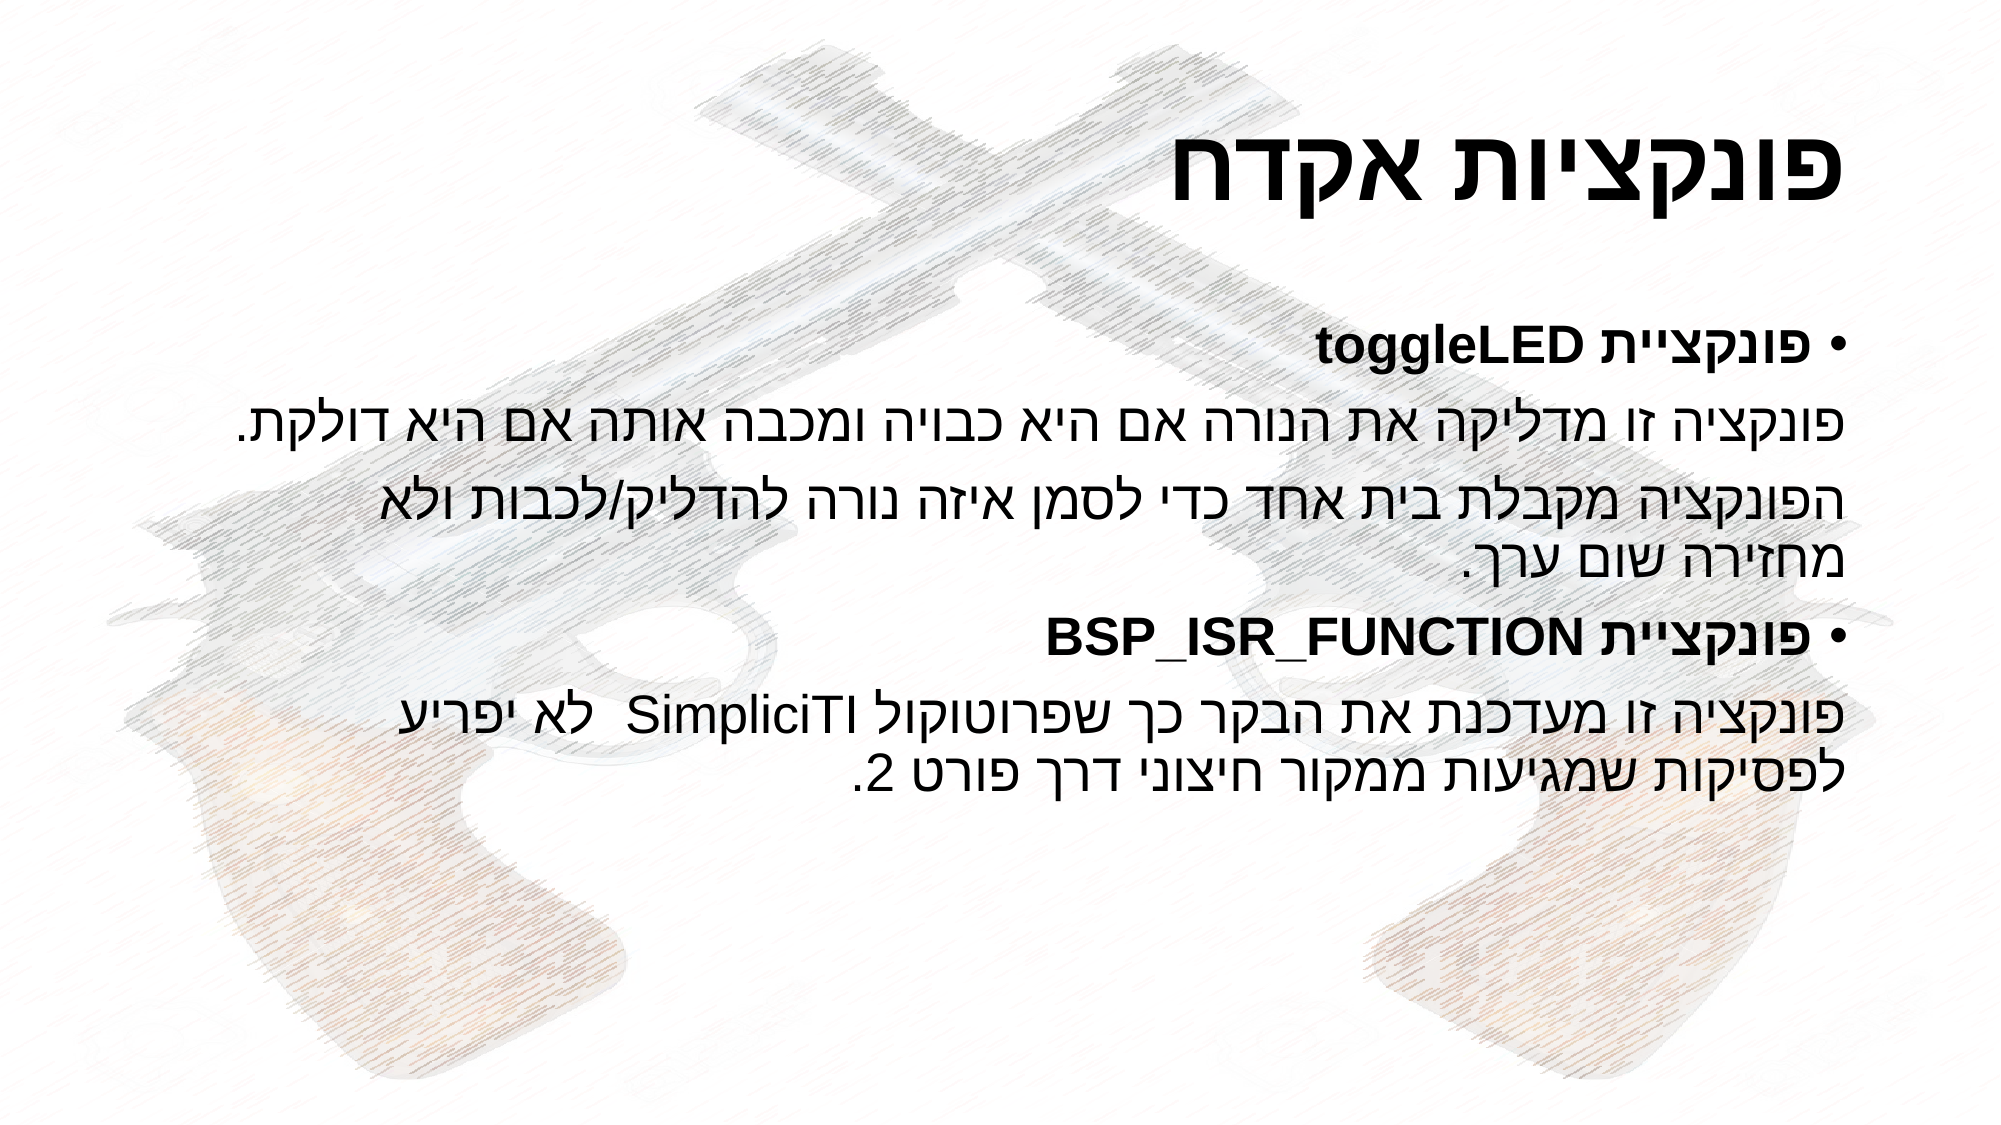

# פונקציות אקדח
פונקציית toggleLED
פונקציה זו מדליקה את הנורה אם היא כבויה ומכבה אותה אם היא דולקת.
הפונקציה מקבלת בית אחד כדי לסמן איזה נורה להדליק/לכבות ולא מחזירה שום ערך.
פונקציית BSP_ISR_FUNCTION
פונקציה זו מעדכנת את הבקר כך שפרוטוקול SimpliciTI  לא יפריע לפסיקות שמגיעות ממקור חיצוני דרך פורט 2.